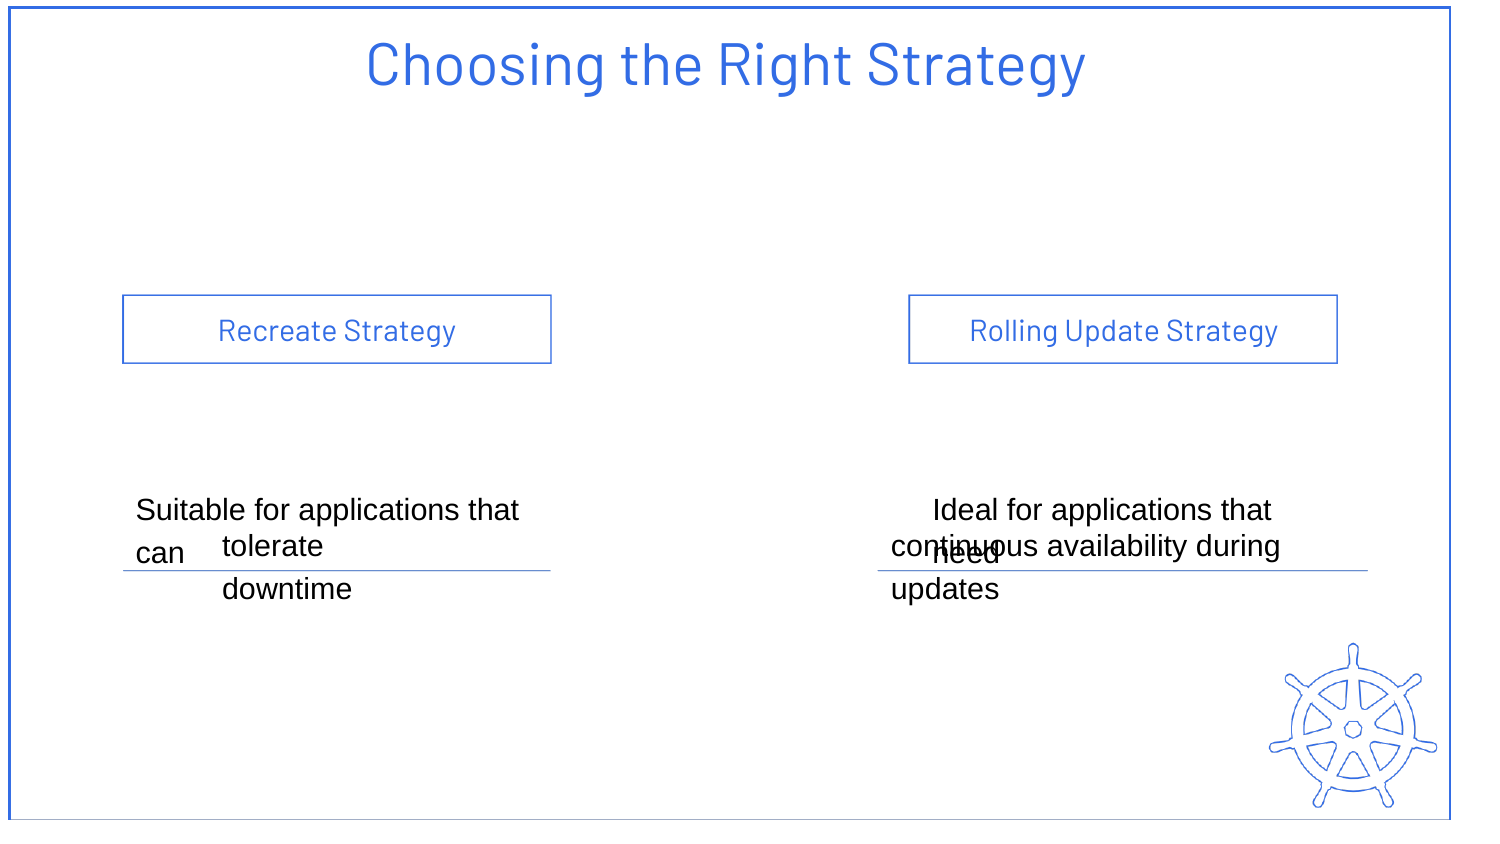

Choosing the Right Strategy
Recreate Strategy
Rolling Update Strategy
Suitable for applications that can
Ideal for applications that need
tolerate downtime
continuous availability during updates